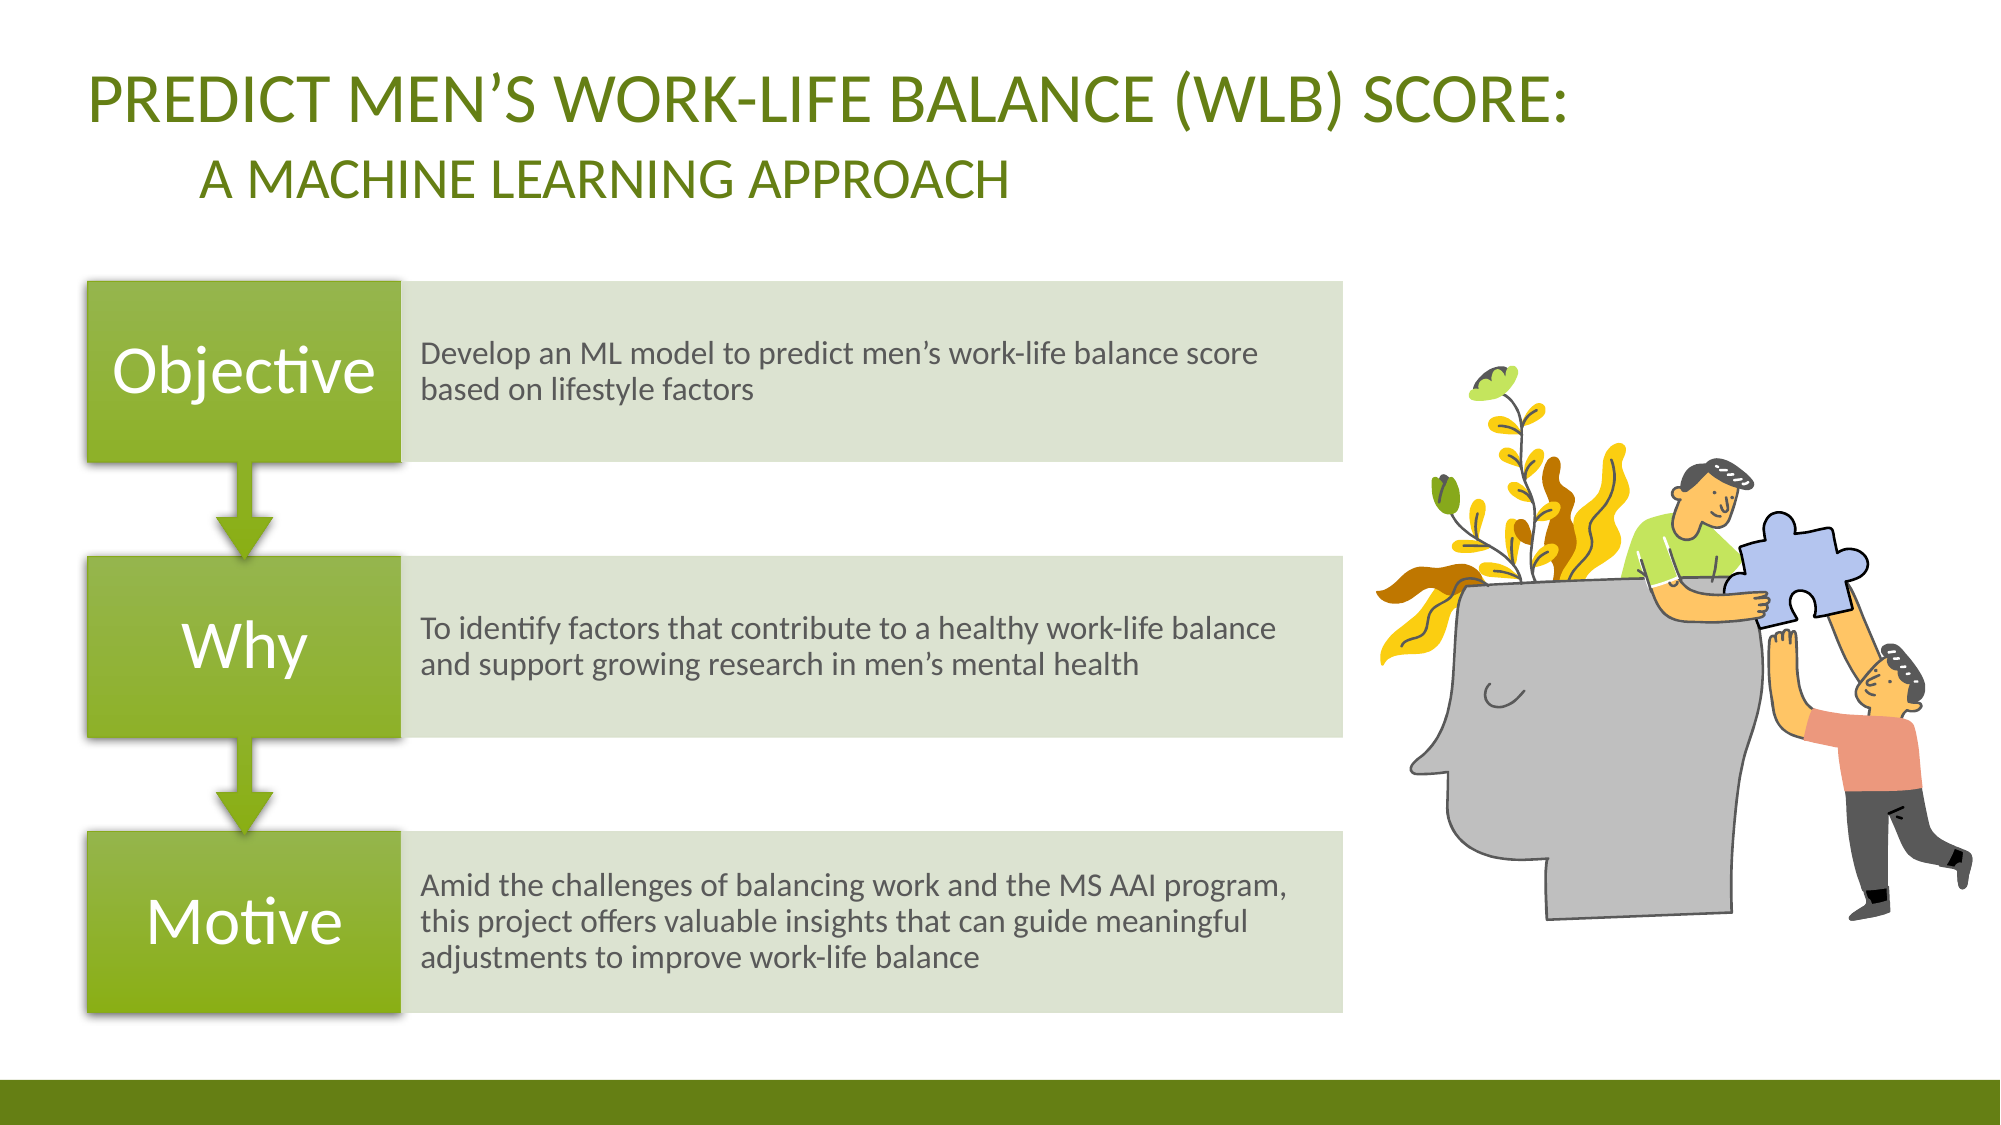

# Predict Men’s Work-Life Balance (WLB) Score:          a Machine learning Approach
Motive
Amid the challenges of balancing work and the MS AAI program, this project offers valuable insights that can guide meaningful adjustments to improve work-life balance
Why
To identify factors that contribute to a healthy work-life balance and support growing research in men’s mental health
Objective
Develop an ML model to predict men’s work-life balance score based on lifestyle factors